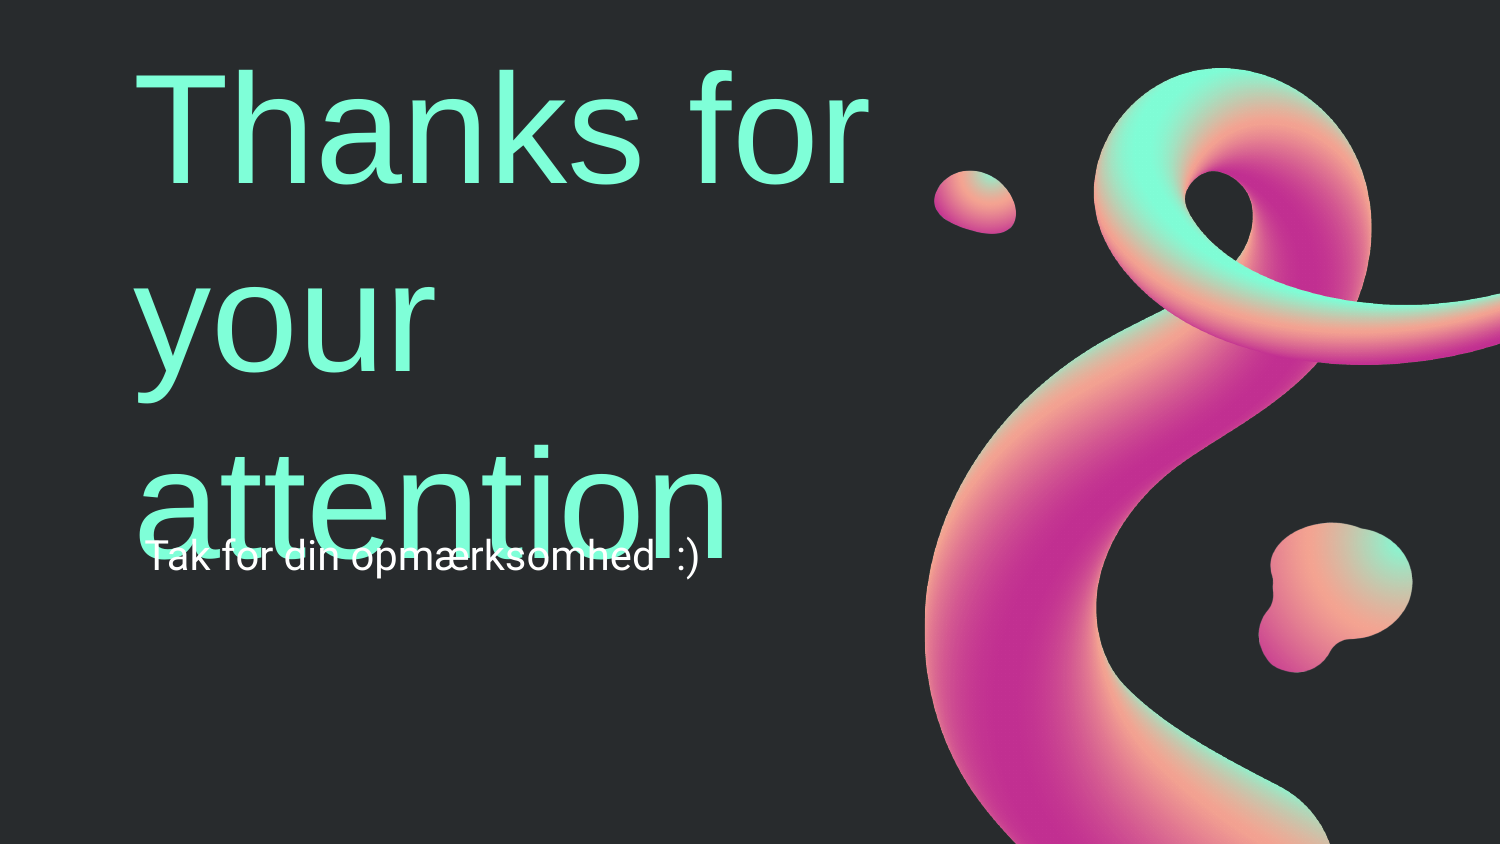

# Thanks for your attention
Tak for din opmærksomhed  :)